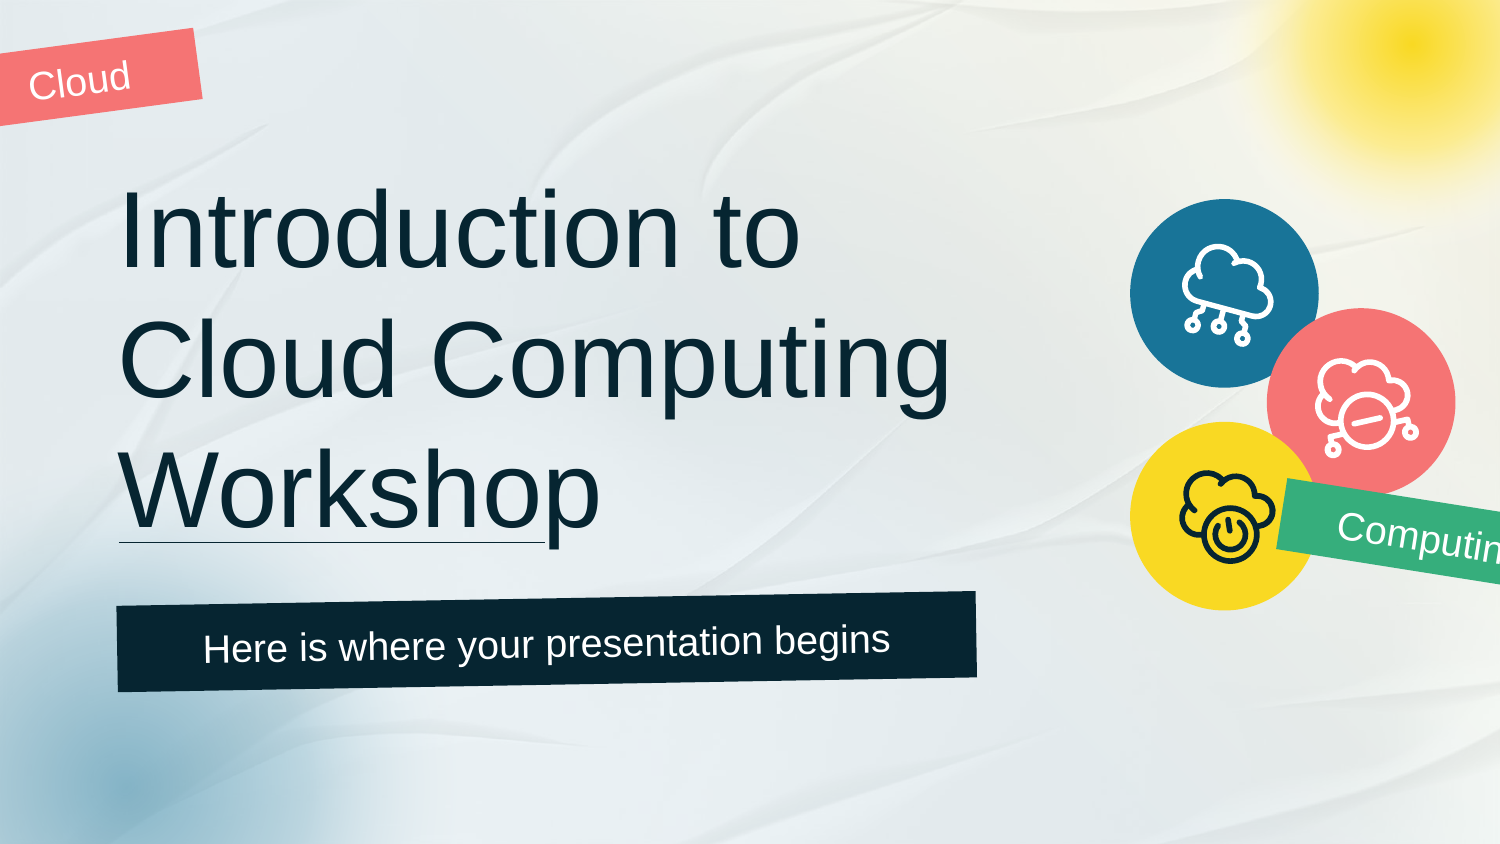

Cloud
# Introduction to Cloud Computing Workshop

Computing
Here is where your presentation begins